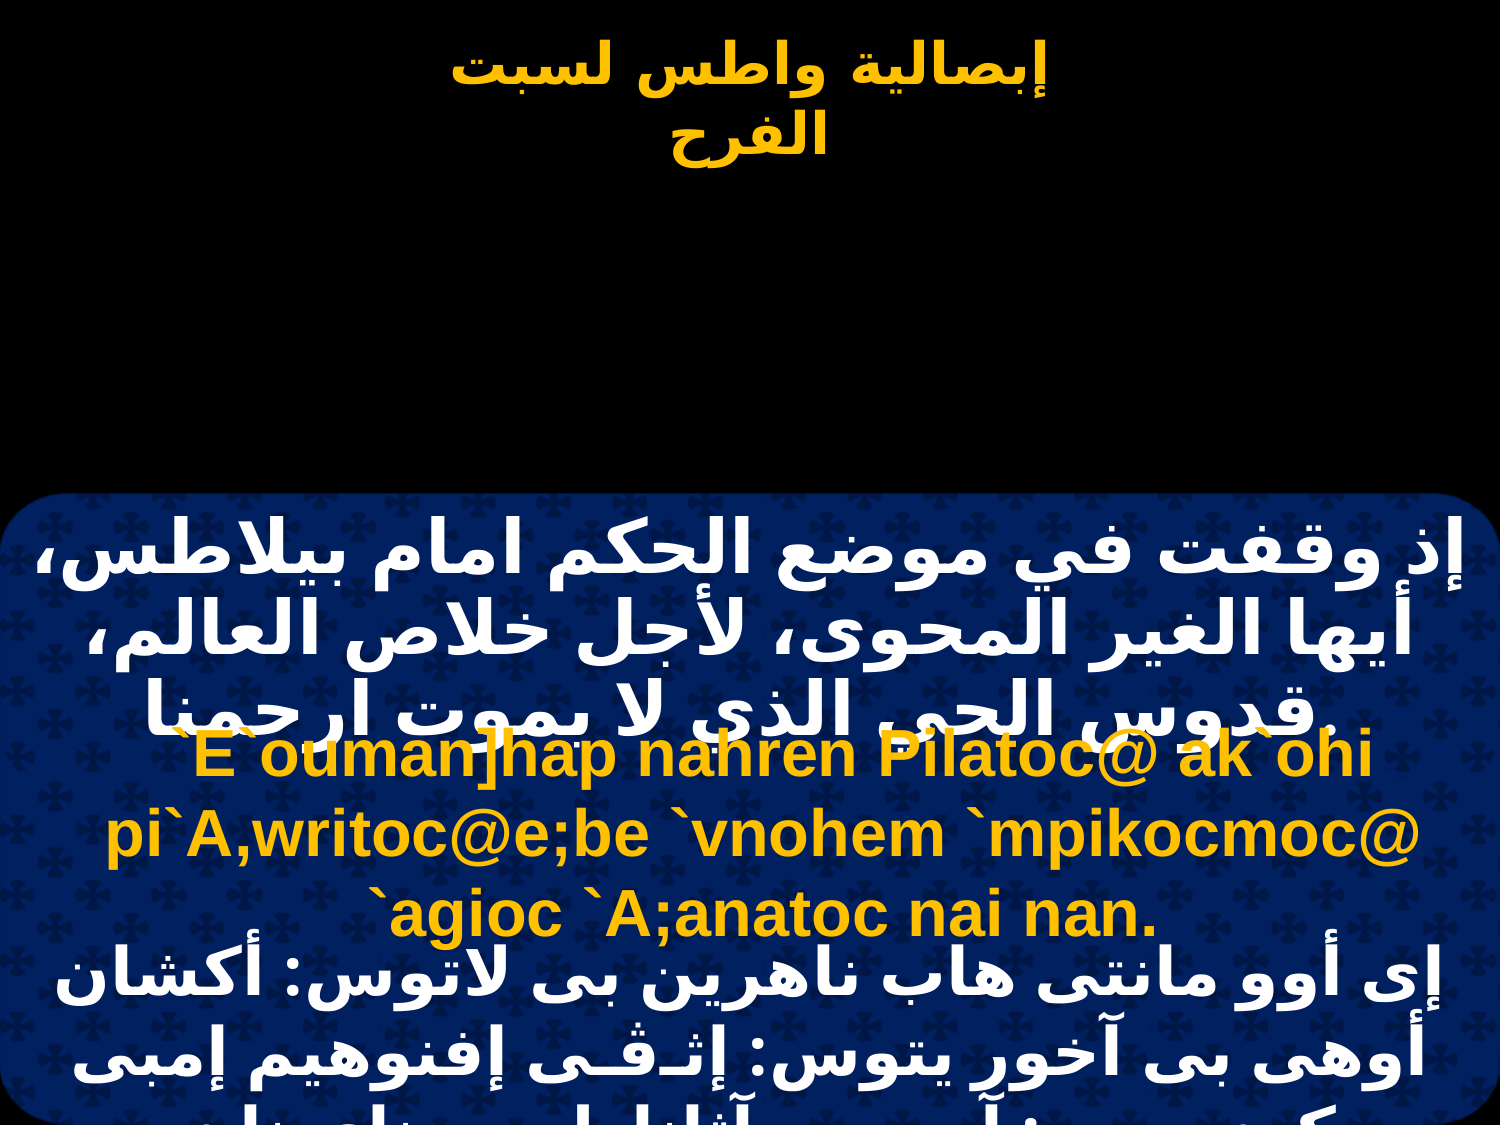

إذ وقفت في موضع الحكم امام بيلاطس، أيها الغير المحوى، لأجل خلاص العالم، قدوس الحي الذي لا يموت ارحمنا.

 `E`ouman]hap nahren Pilatoc@ ak`ohi pi`A,writoc@e;be `vnohem `mpikocmoc@ `agioc `A;anatoc nai nan.

إى أوو مانتى هاب ناهرين بى لاتوس: أكشان أوهى بى آخور يتوس: إثـﭬـى إفنوهيم إمبى كوزموس: آجيوس آثاناطوس ناى نان.